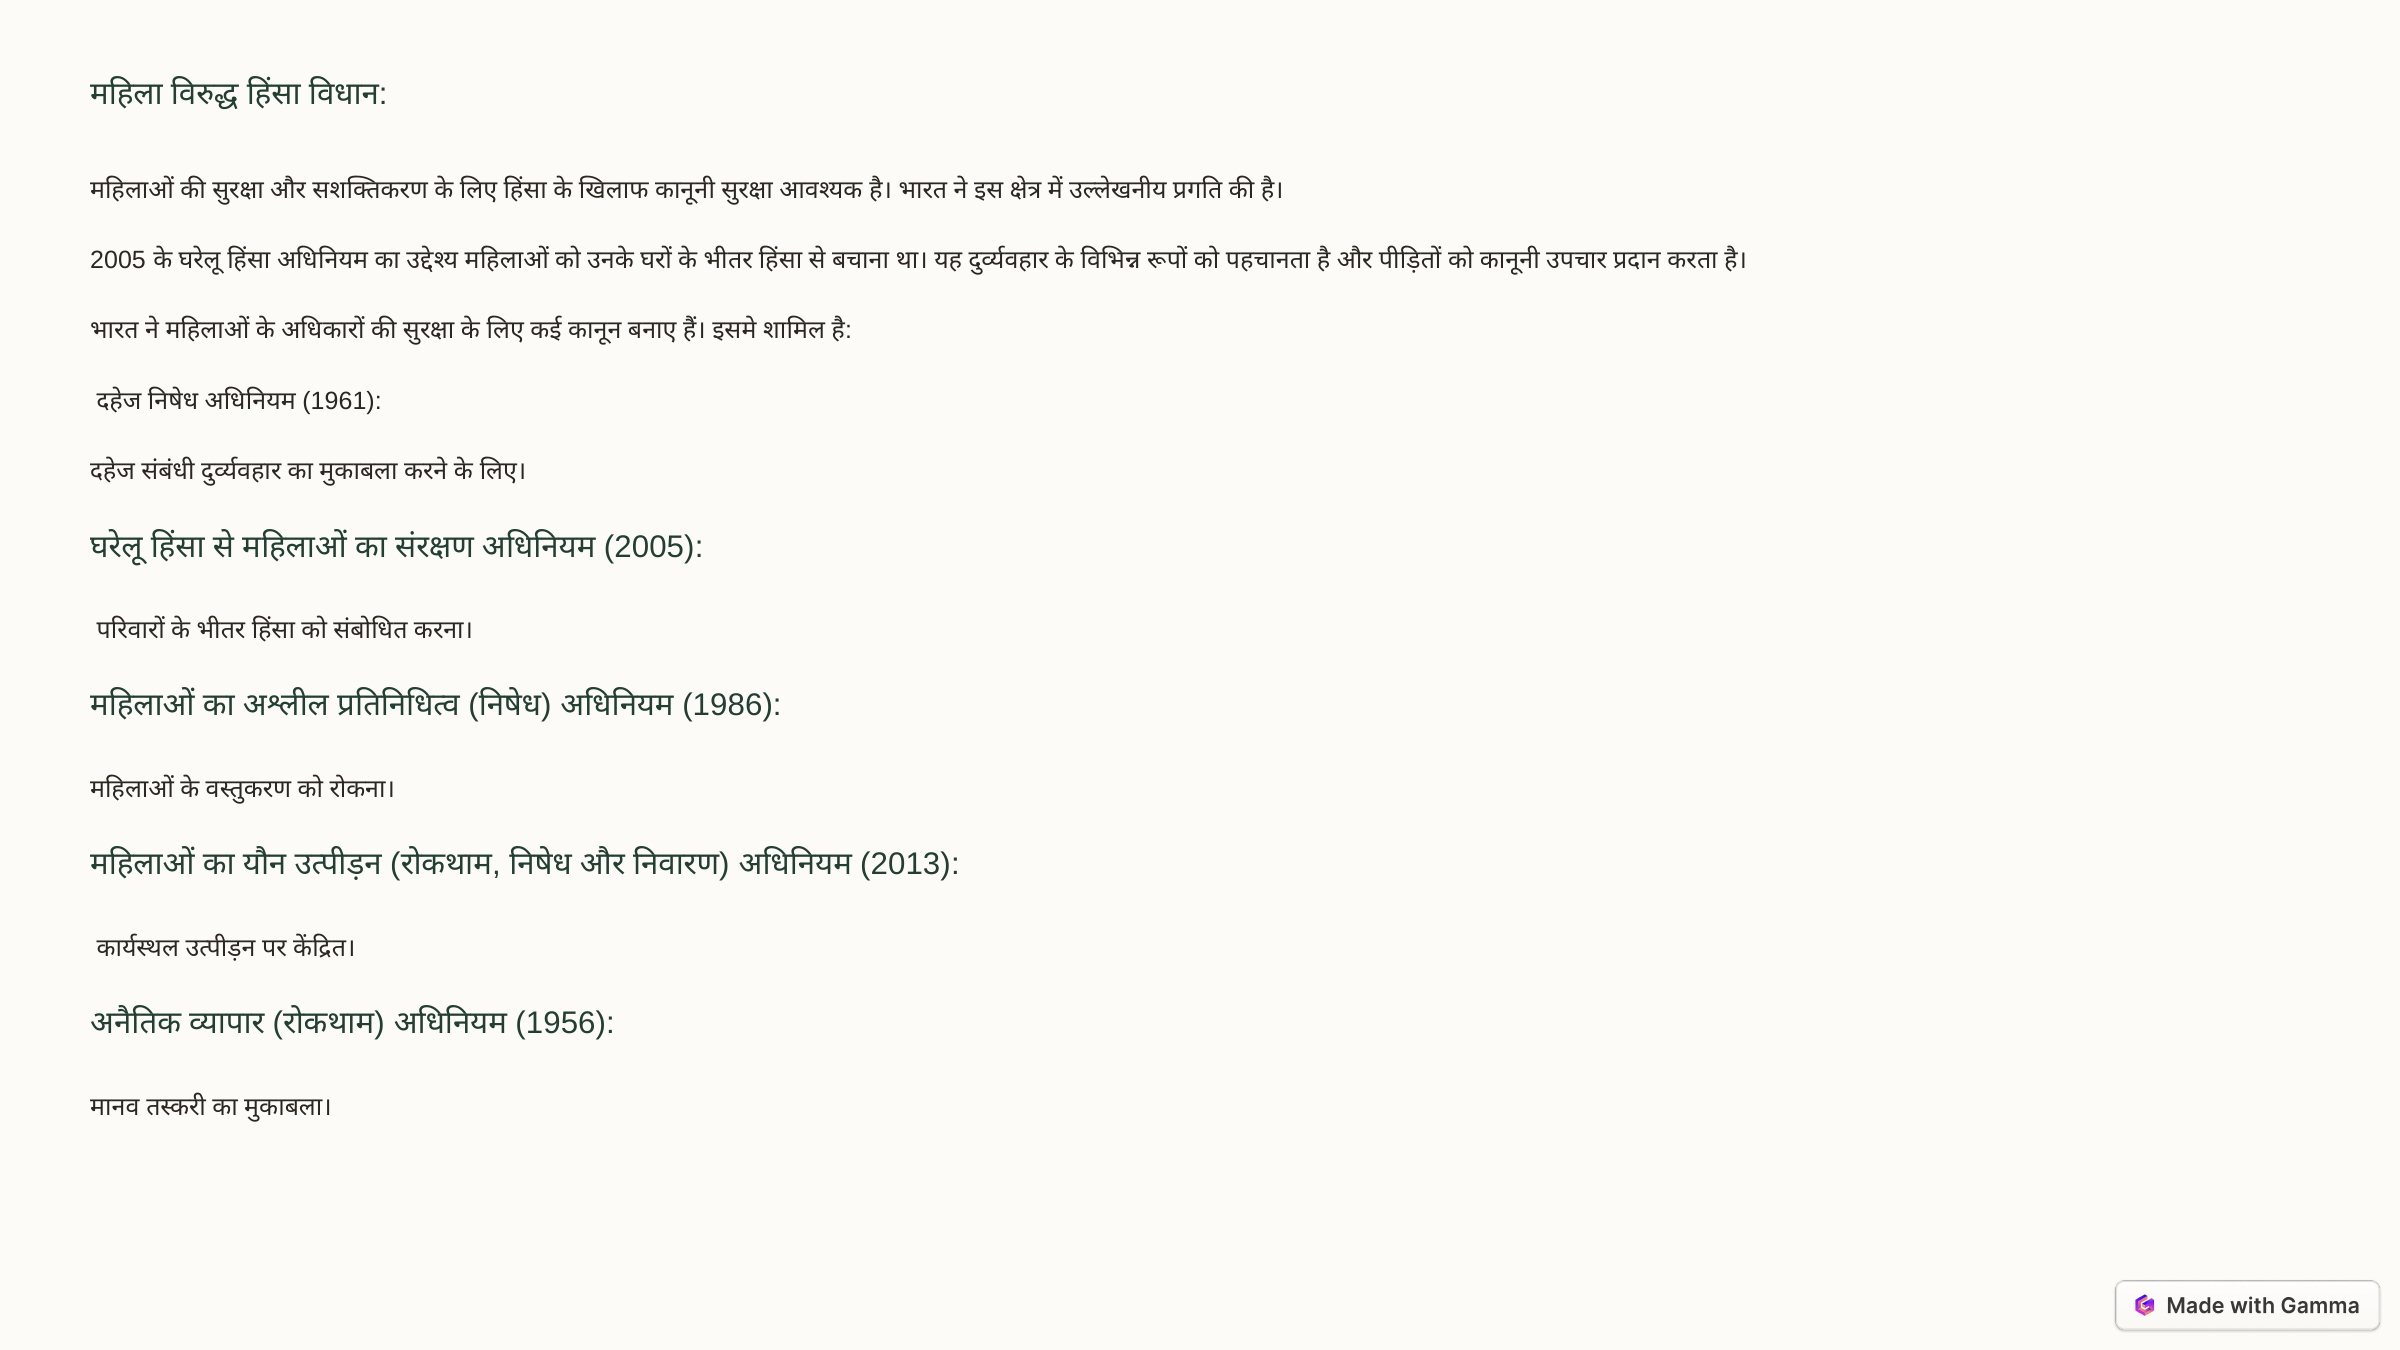

महिला विरुद्ध हिंसा विधान:
महिलाओं की सुरक्षा और सशक्तिकरण के लिए हिंसा के खिलाफ कानूनी सुरक्षा आवश्यक है। भारत ने इस क्षेत्र में उल्लेखनीय प्रगति की है।
2005 के घरेलू हिंसा अधिनियम का उद्देश्य महिलाओं को उनके घरों के भीतर हिंसा से बचाना था। यह दुर्व्यवहार के विभिन्न रूपों को पहचानता है और पीड़ितों को कानूनी उपचार प्रदान करता है।
भारत ने महिलाओं के अधिकारों की सुरक्षा के लिए कई कानून बनाए हैं। इसमे शामिल है:
 दहेज निषेध अधिनियम (1961):
दहेज संबंधी दुर्व्यवहार का मुकाबला करने के लिए।
घरेलू हिंसा से महिलाओं का संरक्षण अधिनियम (2005):
 परिवारों के भीतर हिंसा को संबोधित करना।
महिलाओं का अश्लील प्रतिनिधित्व (निषेध) अधिनियम (1986):
महिलाओं के वस्तुकरण को रोकना।
महिलाओं का यौन उत्पीड़न (रोकथाम, निषेध और निवारण) अधिनियम (2013):
 कार्यस्थल उत्पीड़न पर केंद्रित।
अनैतिक व्यापार (रोकथाम) अधिनियम (1956):
मानव तस्करी का मुकाबला।